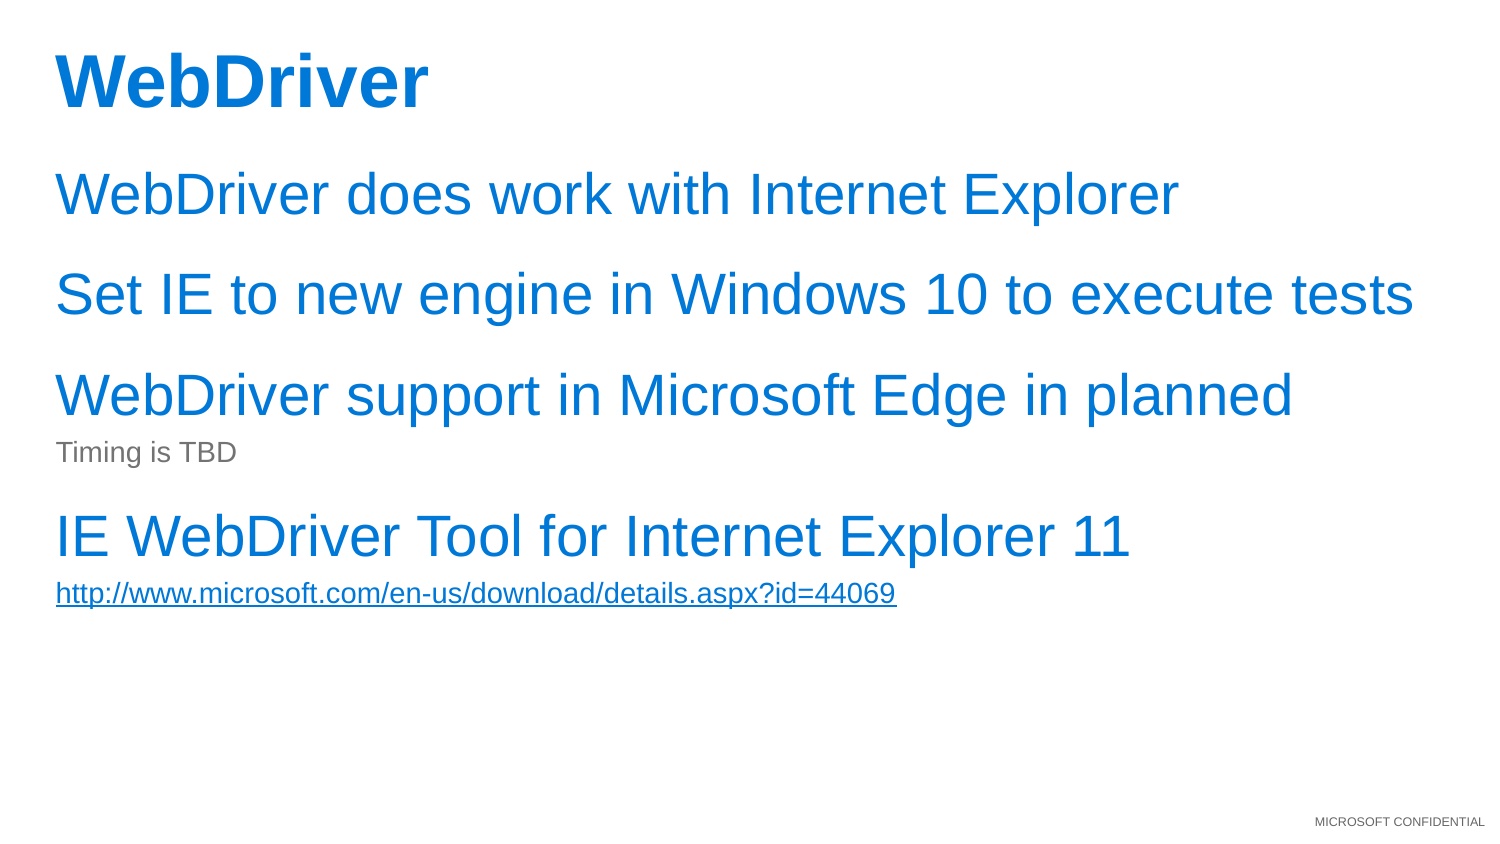

# WebDriver
WebDriver does work with Internet Explorer
Set IE to new engine in Windows 10 to execute tests
WebDriver support in Microsoft Edge in planned
Timing is TBD
IE WebDriver Tool for Internet Explorer 11
http://www.microsoft.com/en-us/download/details.aspx?id=44069